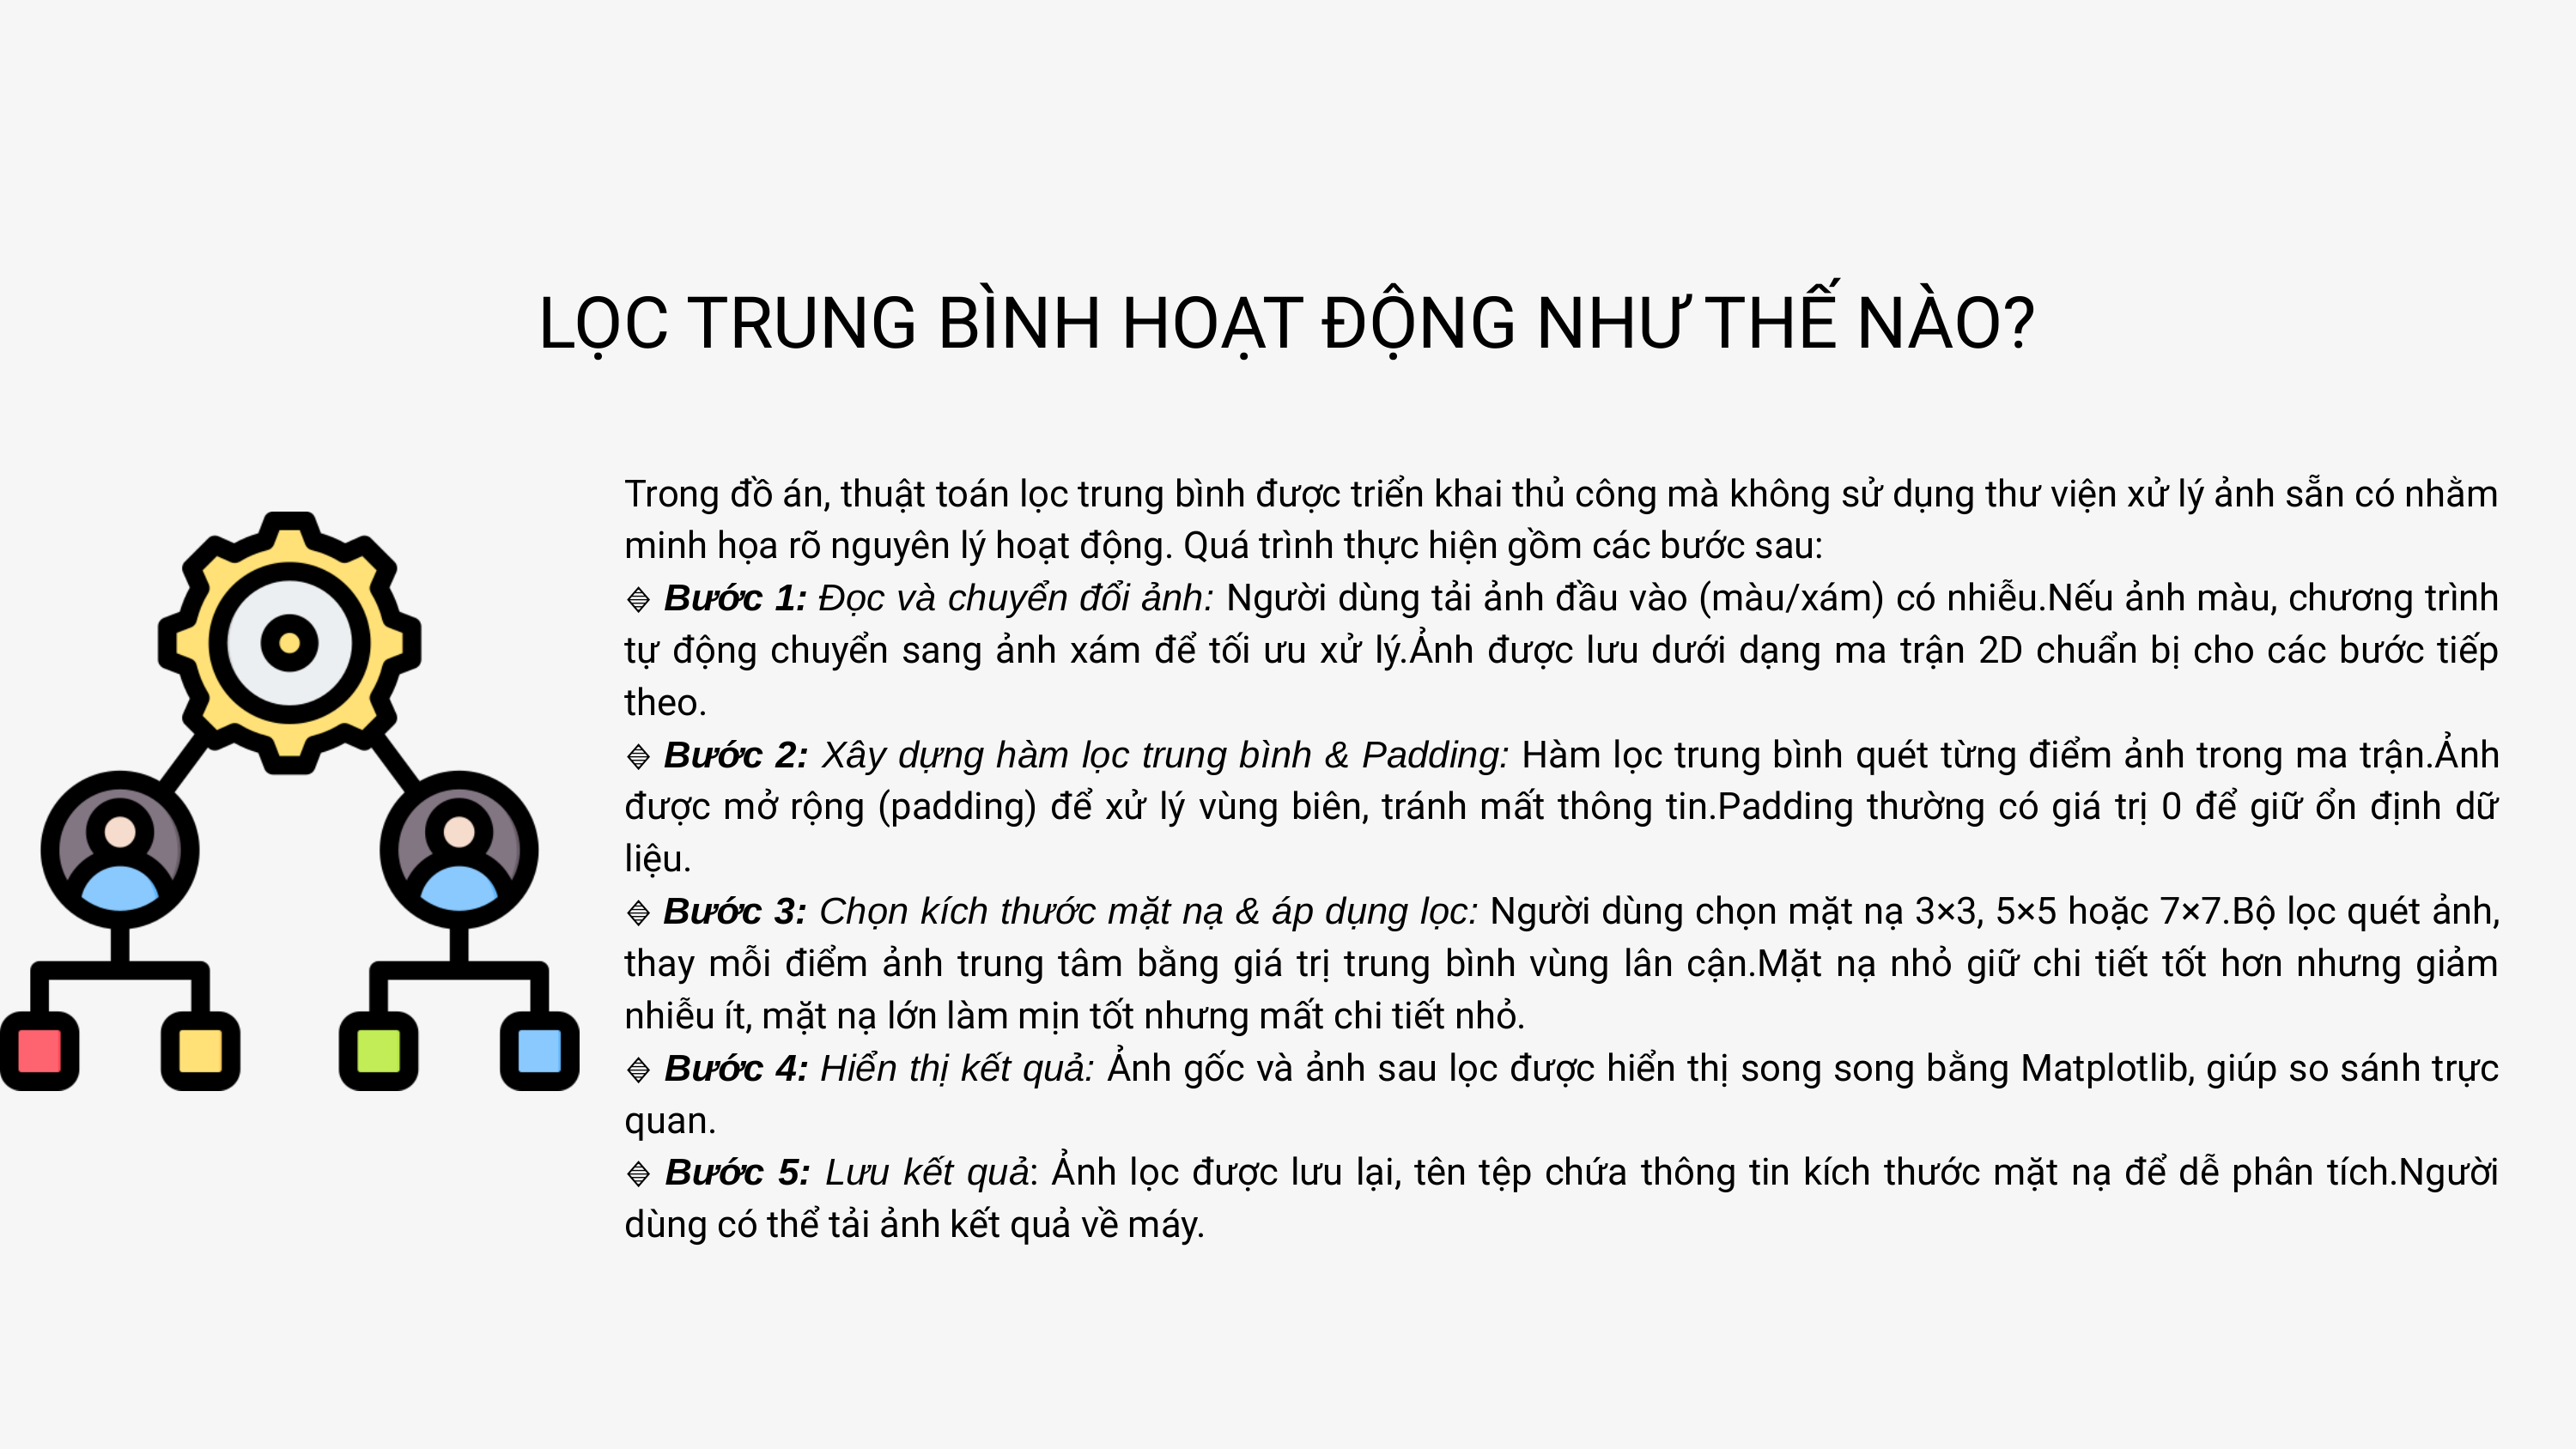

LỌC TRUNG BÌNH HOẠT ĐỘNG NHƯ THẾ NÀO?
Trong đồ án, thuật toán lọc trung bình được triển khai thủ công mà không sử dụng thư viện xử lý ảnh sẵn có nhằm minh họa rõ nguyên lý hoạt động. Quá trình thực hiện gồm các bước sau:
🔹 Bước 1: Đọc và chuyển đổi ảnh: Người dùng tải ảnh đầu vào (màu/xám) có nhiễu.Nếu ảnh màu, chương trình tự động chuyển sang ảnh xám để tối ưu xử lý.Ảnh được lưu dưới dạng ma trận 2D chuẩn bị cho các bước tiếp theo.
🔹 Bước 2: Xây dựng hàm lọc trung bình & Padding: Hàm lọc trung bình quét từng điểm ảnh trong ma trận.Ảnh được mở rộng (padding) để xử lý vùng biên, tránh mất thông tin.Padding thường có giá trị 0 để giữ ổn định dữ liệu.
🔹 Bước 3: Chọn kích thước mặt nạ & áp dụng lọc: Người dùng chọn mặt nạ 3×3, 5×5 hoặc 7×7.Bộ lọc quét ảnh, thay mỗi điểm ảnh trung tâm bằng giá trị trung bình vùng lân cận.Mặt nạ nhỏ giữ chi tiết tốt hơn nhưng giảm nhiễu ít, mặt nạ lớn làm mịn tốt nhưng mất chi tiết nhỏ.
🔹 Bước 4: Hiển thị kết quả: Ảnh gốc và ảnh sau lọc được hiển thị song song bằng Matplotlib, giúp so sánh trực quan.
🔹 Bước 5: Lưu kết quả: Ảnh lọc được lưu lại, tên tệp chứa thông tin kích thước mặt nạ để dễ phân tích.Người dùng có thể tải ảnh kết quả về máy.